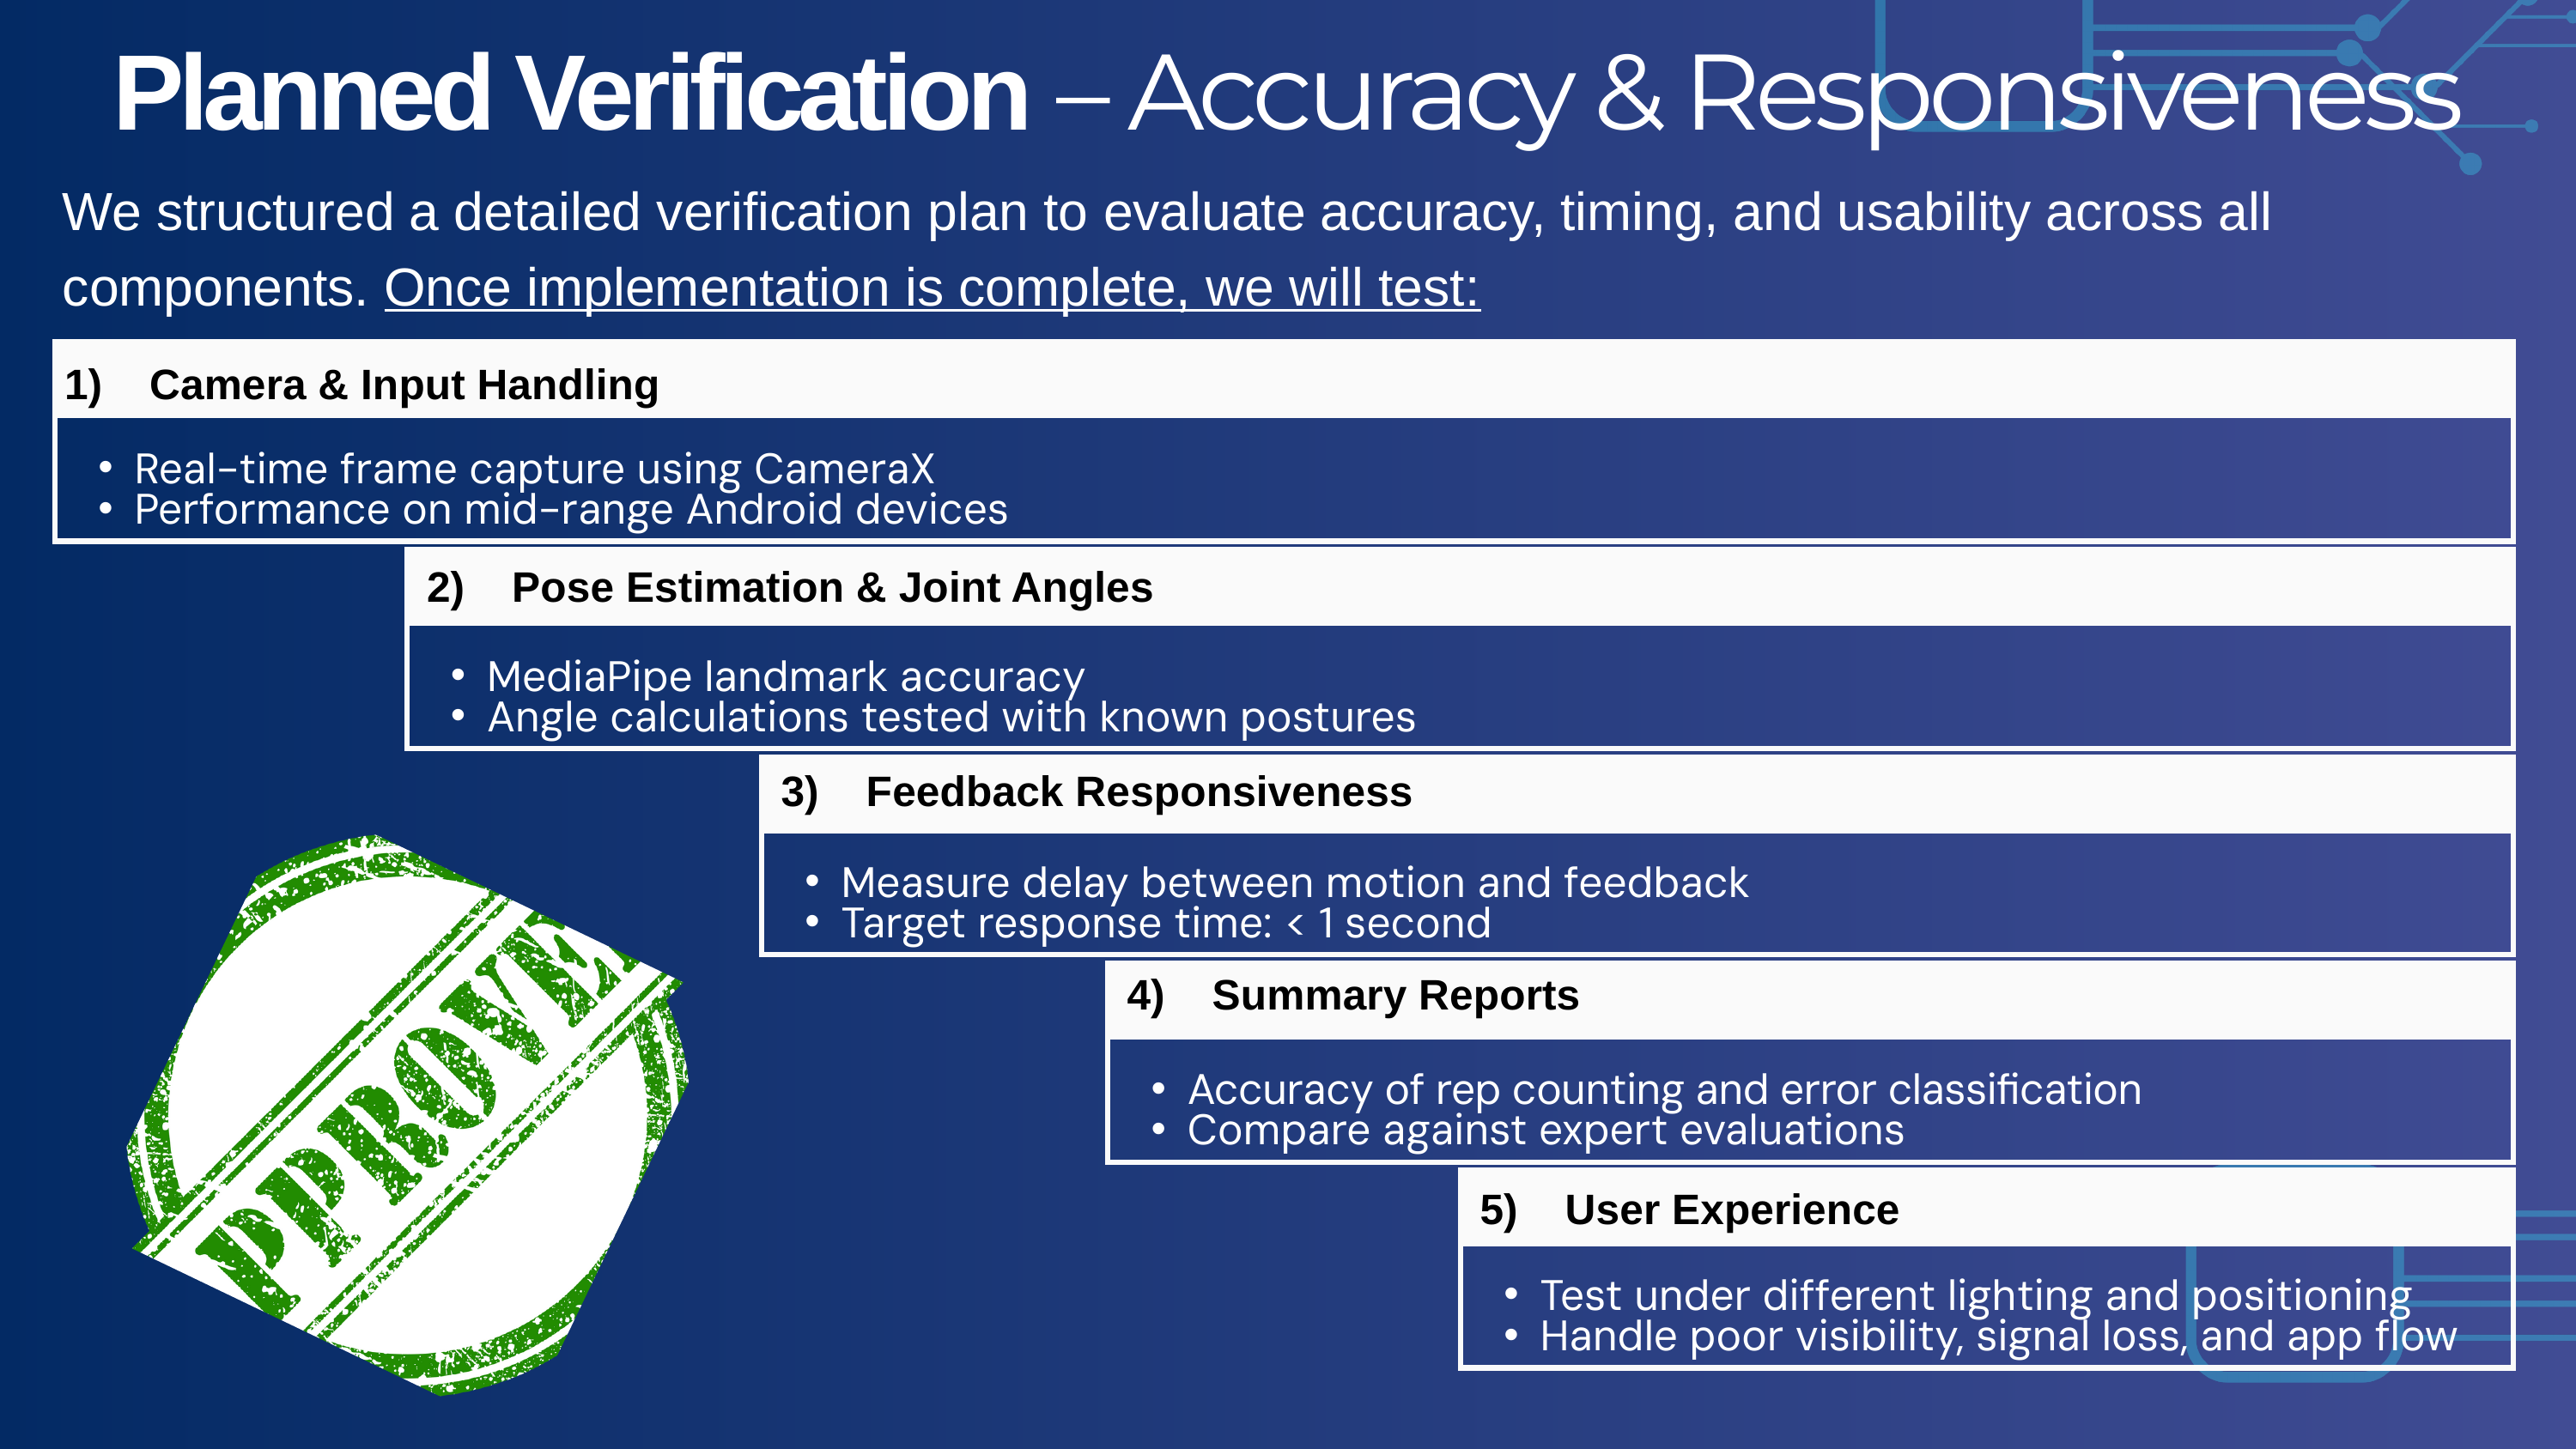

Planned Verification – Accuracy & Responsiveness
We structured a detailed verification plan to evaluate accuracy, timing, and usability across all components. Once implementation is complete, we will test:

1)    Camera & Input Handling

Real-time frame capture using CameraX
Performance on mid-range Android devices

2)    Pose Estimation & Joint Angles

MediaPipe landmark accuracy
Angle calculations tested with known postures

3)    Feedback Responsiveness

Measure delay between motion and feedback
Target response time: < 1 second

4)    Summary Reports

Accuracy of rep counting and error classification
Compare against expert evaluations

5)    User Experience

Test under different lighting and positioning
Handle poor visibility, signal loss, and app flow